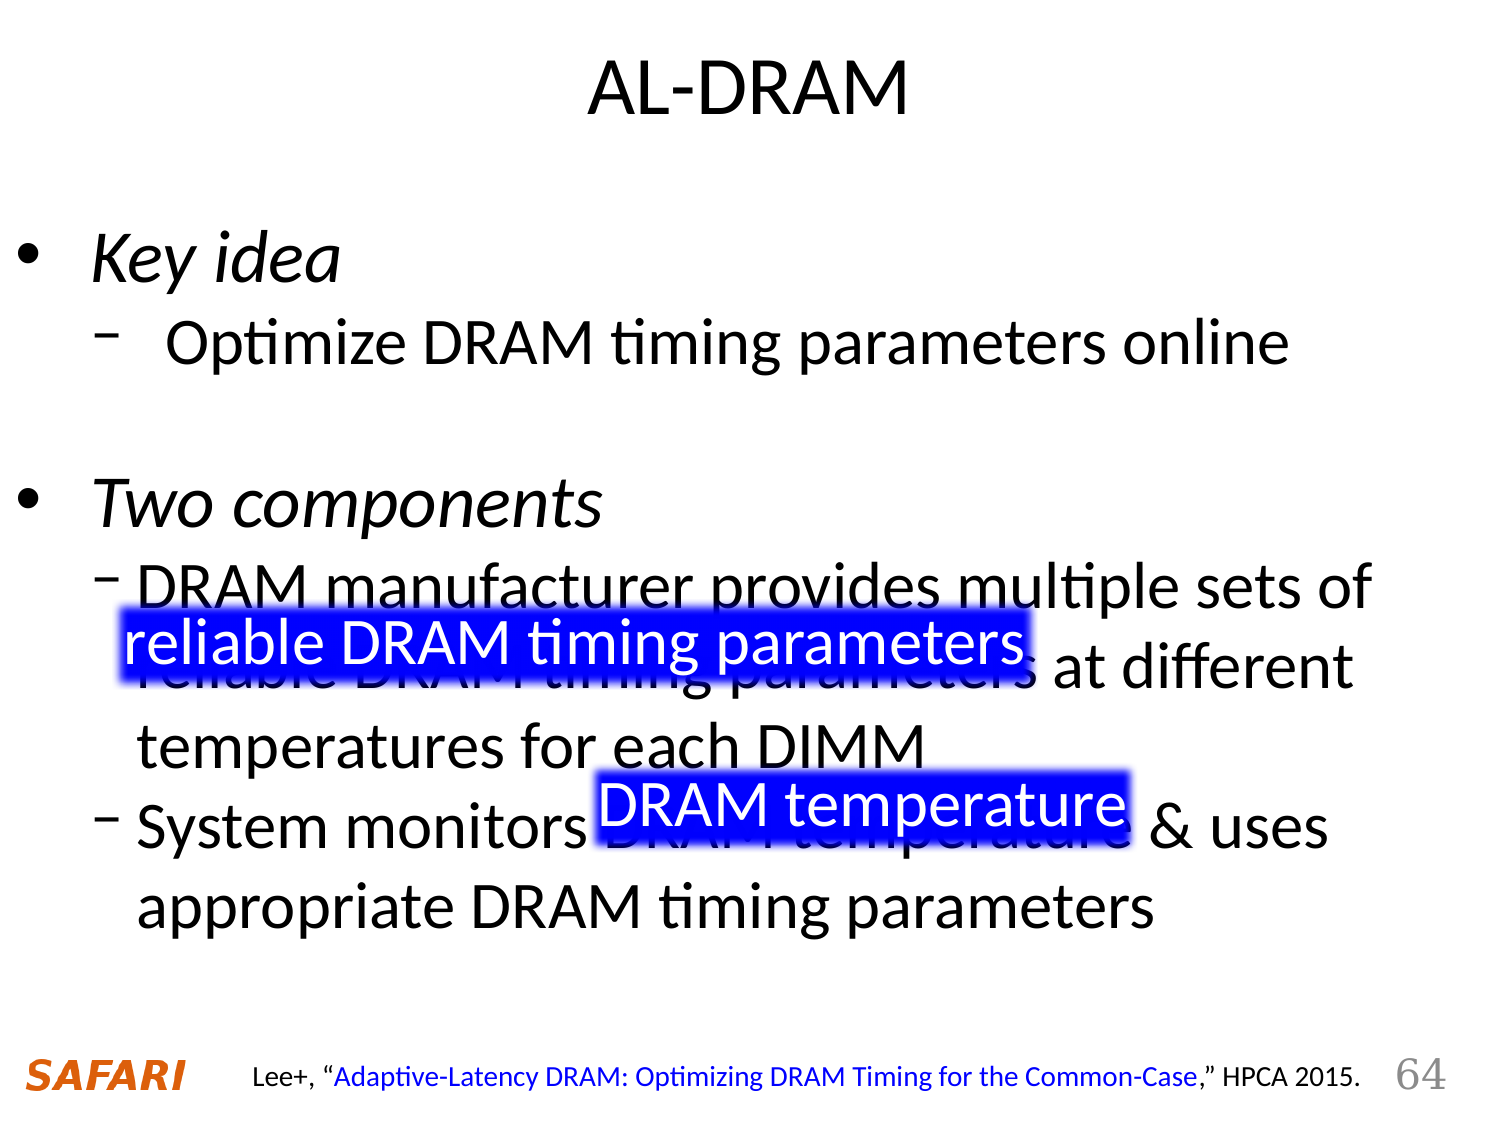

# AL-DRAM
Key idea
Optimize DRAM timing parameters online

Two components
DRAM manufacturer provides multiple sets of reliable DRAM timing parameters at different temperatures for each DIMM
System monitors DRAM temperature & uses appropriate DRAM timing parameters
reliable DRAM timing parameters
DRAM temperature
Lee+, “Adaptive-Latency DRAM: Optimizing DRAM Timing for the Common-Case,” HPCA 2015.